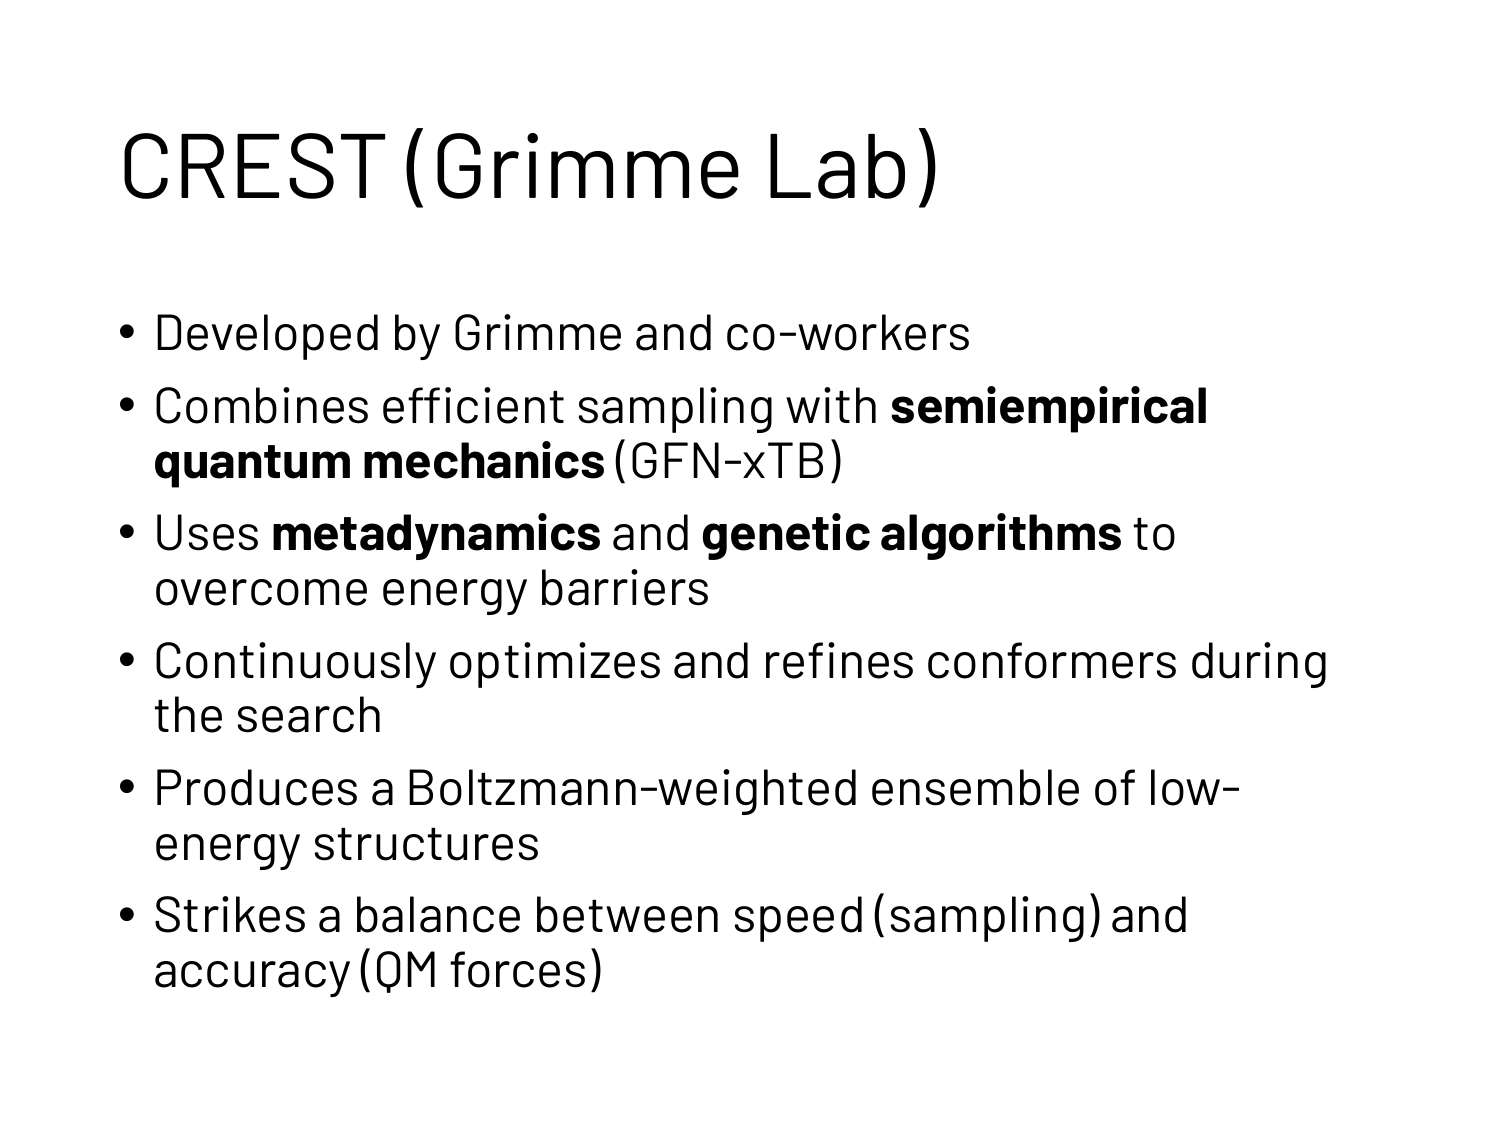

Instead of generating all possible combinations → sample randomly

# CREST (Grimme Lab)
Developed by Grimme and co-workers
Combines efficient sampling with semiempirical quantum mechanics (GFN-xTB)
Uses metadynamics and genetic algorithms to overcome energy barriers
Continuously optimizes and refines conformers during the search
Produces a Boltzmann-weighted ensemble of low-energy structures
Strikes a balance between speed (sampling) and accuracy (QM forces)